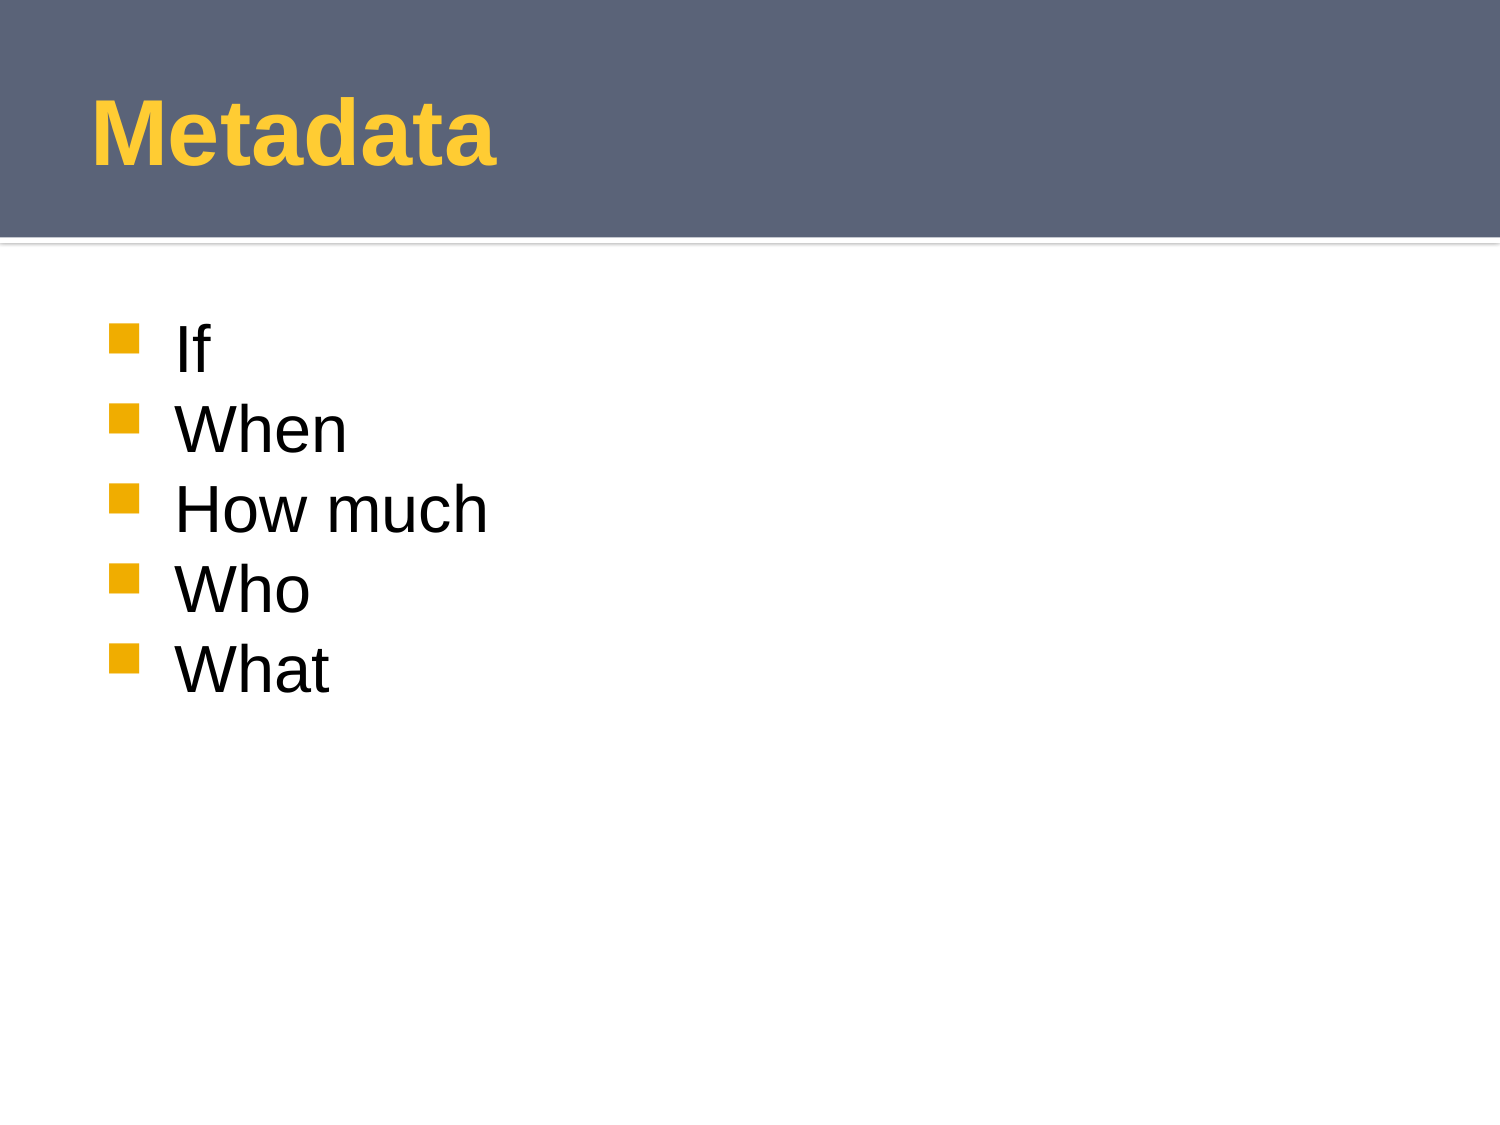

# Metadata
 If
 When
 How much
 Who
 What